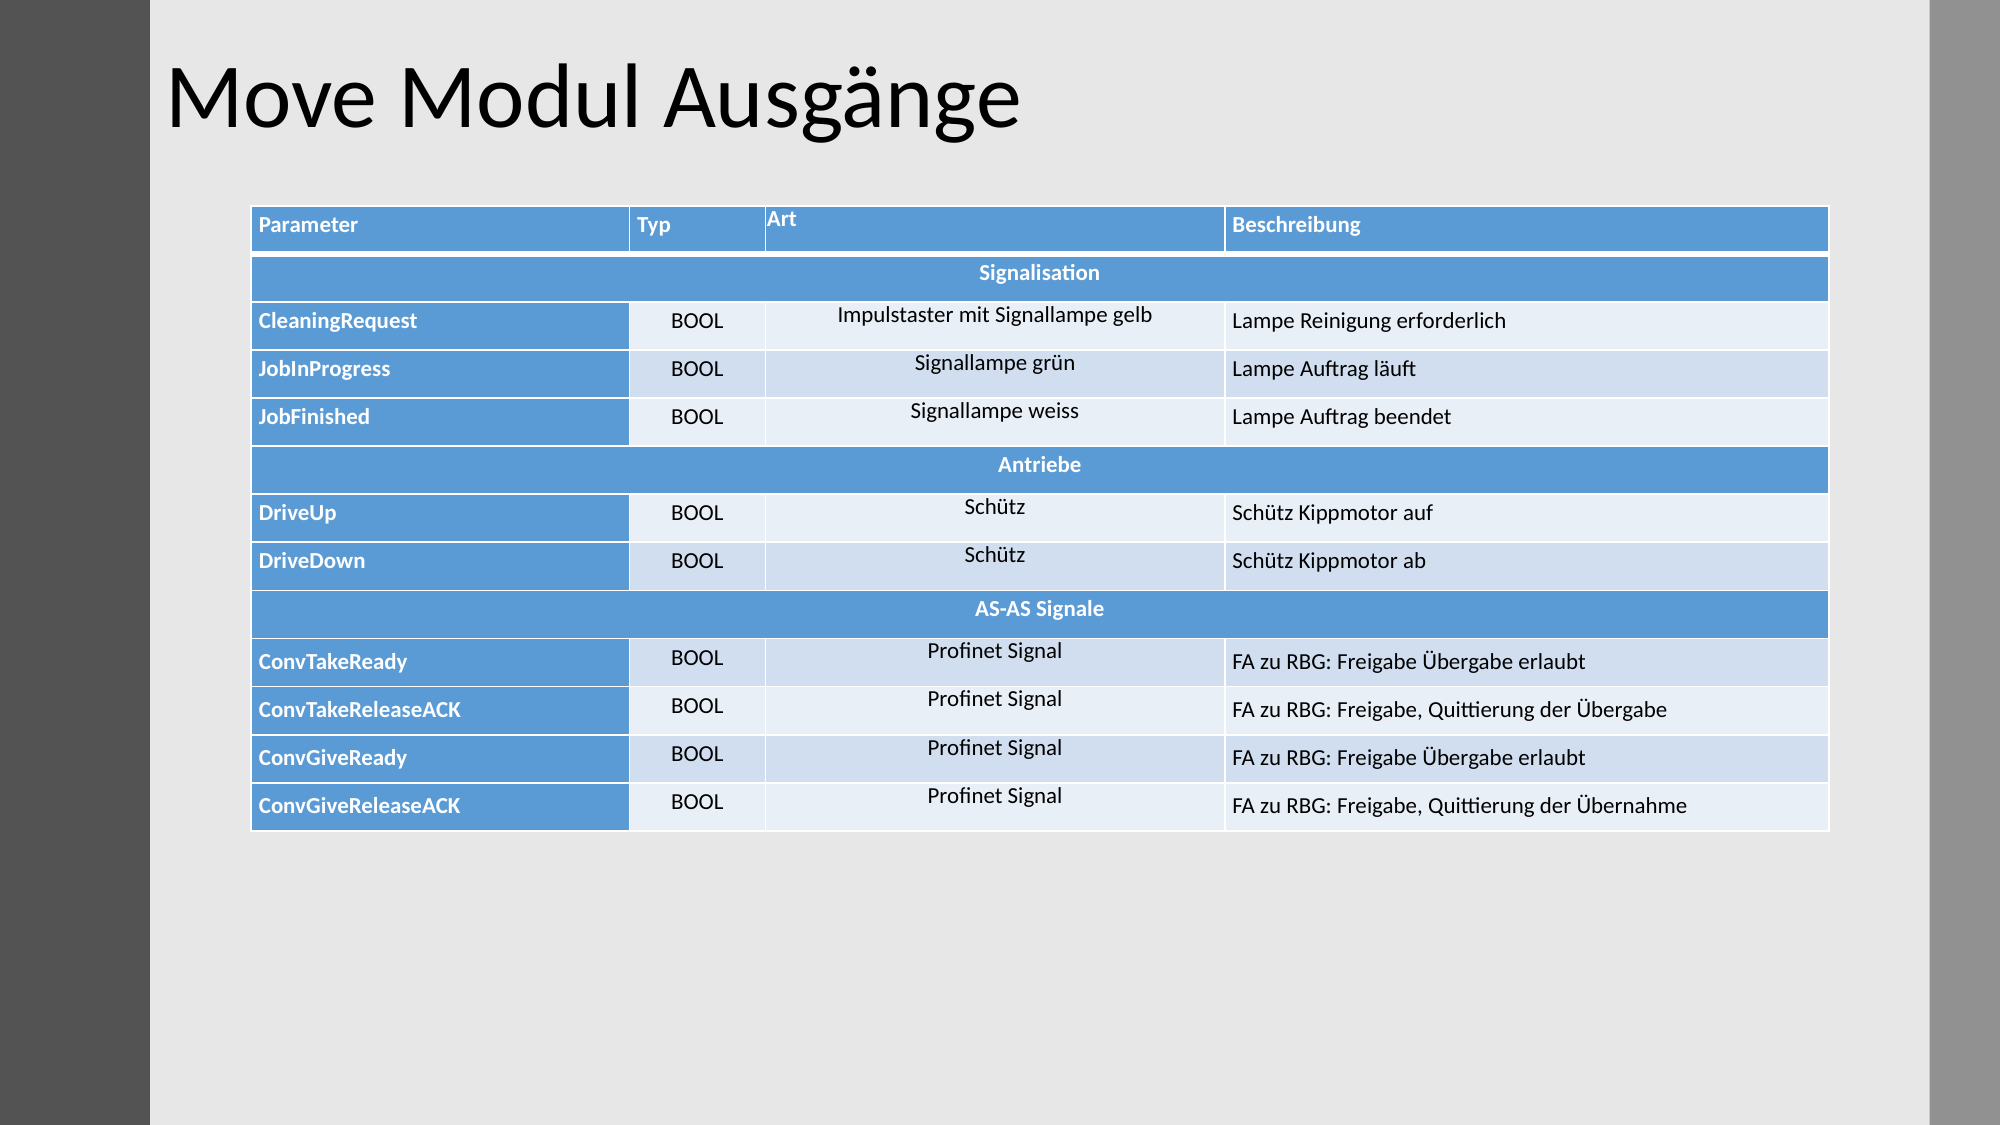

# Move Modul Ausgänge
| Parameter | Typ | Art | Beschreibung |
| --- | --- | --- | --- |
| Signalisation |  |  |  |
| CleaningRequest | BOOL | Impulstaster mit Signallampe gelb | Lampe Reinigung erforderlich |
| JobInProgress | BOOL | Signallampe grün | Lampe Auftrag läuft |
| JobFinished | BOOL | Signallampe weiss | Lampe Auftrag beendet |
| Antriebe |  |  |  |
| DriveUp | BOOL | Schütz | Schütz Kippmotor auf |
| DriveDown | BOOL | Schütz | Schütz Kippmotor ab |
| AS-AS Signale |  |  |  |
| ConvTakeReady | BOOL | Profinet Signal | FA zu RBG: Freigabe Übergabe erlaubt |
| ConvTakeReleaseACK | BOOL | Profinet Signal | FA zu RBG: Freigabe, Quittierung der Übergabe |
| ConvGiveReady | BOOL | Profinet Signal | FA zu RBG: Freigabe Übergabe erlaubt |
| ConvGiveReleaseACK | BOOL | Profinet Signal | FA zu RBG: Freigabe, Quittierung der Übernahme |